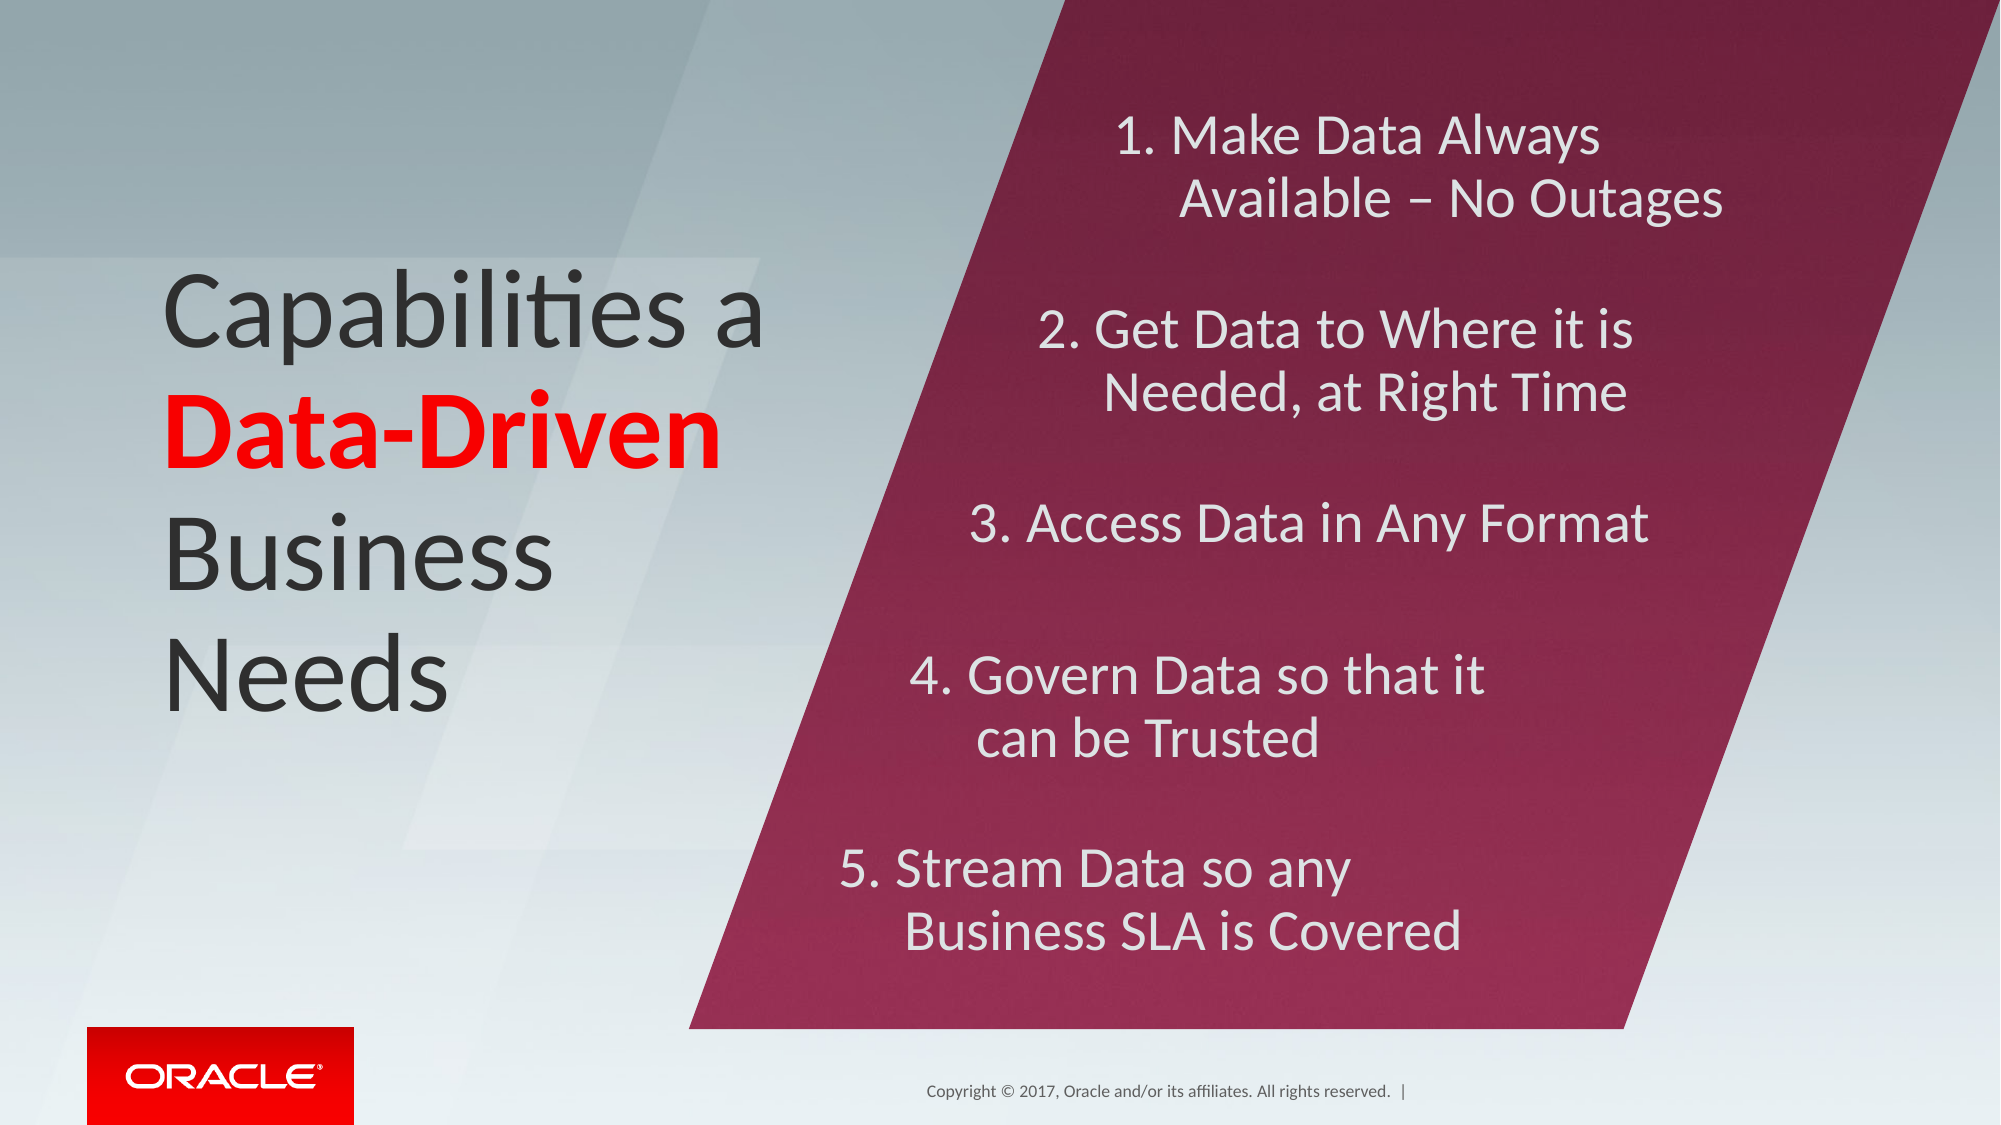

1. Make Data Always
     Available – No Outages
Capabilities a Data-Driven Business Needs
2. Get Data to Where it is
     Needed, at Right Time
3. Access Data in Any Format
4. Govern Data so that it
     can be Trusted
5. Stream Data so any
     Business SLA is Covered